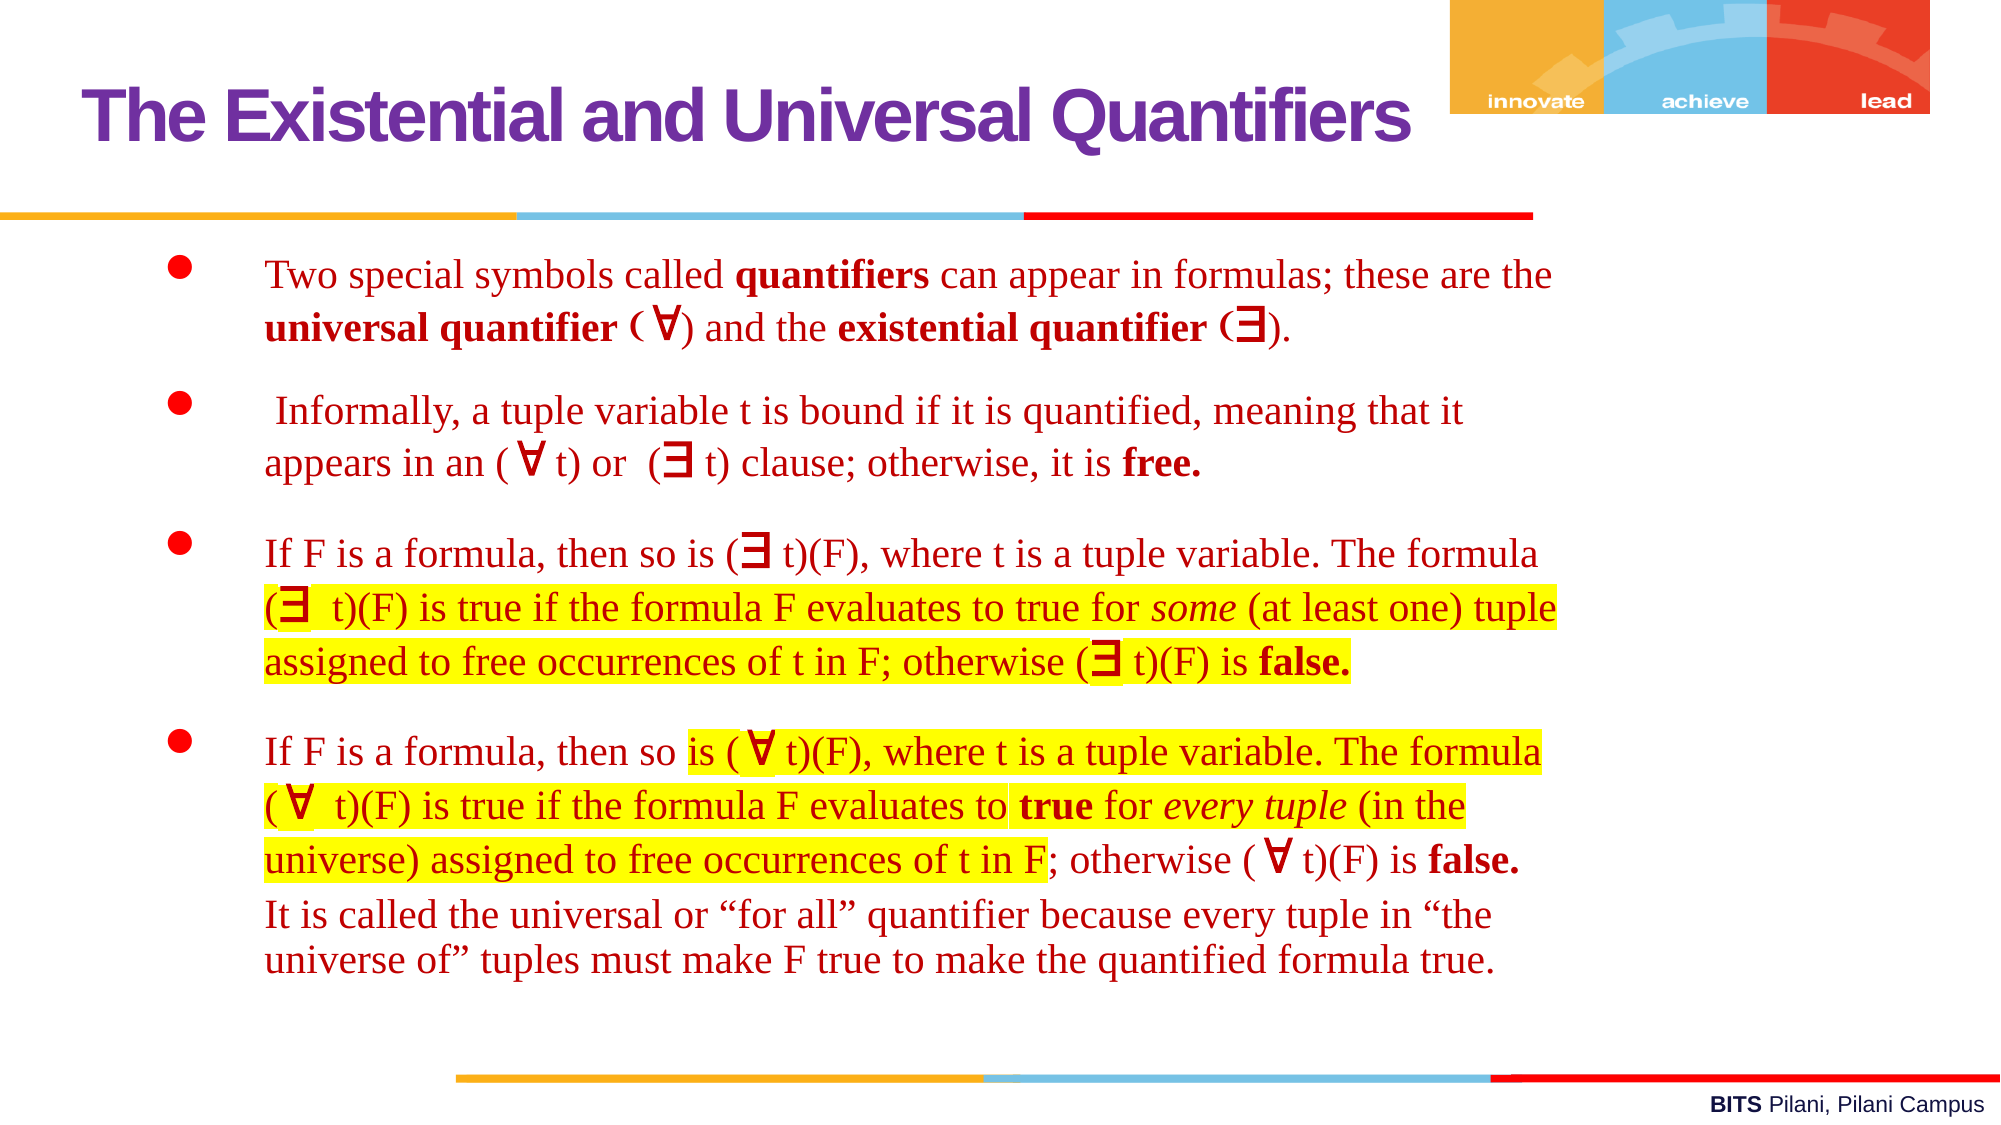

The Existential and Universal Quantifiers
Two special symbols called quantifiers can appear in formulas; these are the universal quantifier (∀) and the existential quantifier (∃).

 Informally, a tuple variable t is bound if it is quantified, meaning that it appears in an (∀ t) or  (∃ t) clause; otherwise, it is free.

If F is a formula, then so is (∃ t)(F), where t is a tuple variable. The formula (∃  t)(F) is true if the formula F evaluates to true for some (at least one) tuple assigned to free occurrences of t in F; otherwise (∃ t)(F) is false.

If F is a formula, then so is (∀ t)(F), where t is a tuple variable. The formula (∀  t)(F) is true if the formula F evaluates to true for every tuple (in the universe) assigned to free occurrences of t in F; otherwise (∀ t)(F) is false.
	It is called the universal or “for all” quantifier because every tuple in “the universe of” tuples must make F true to make the quantified formula true.